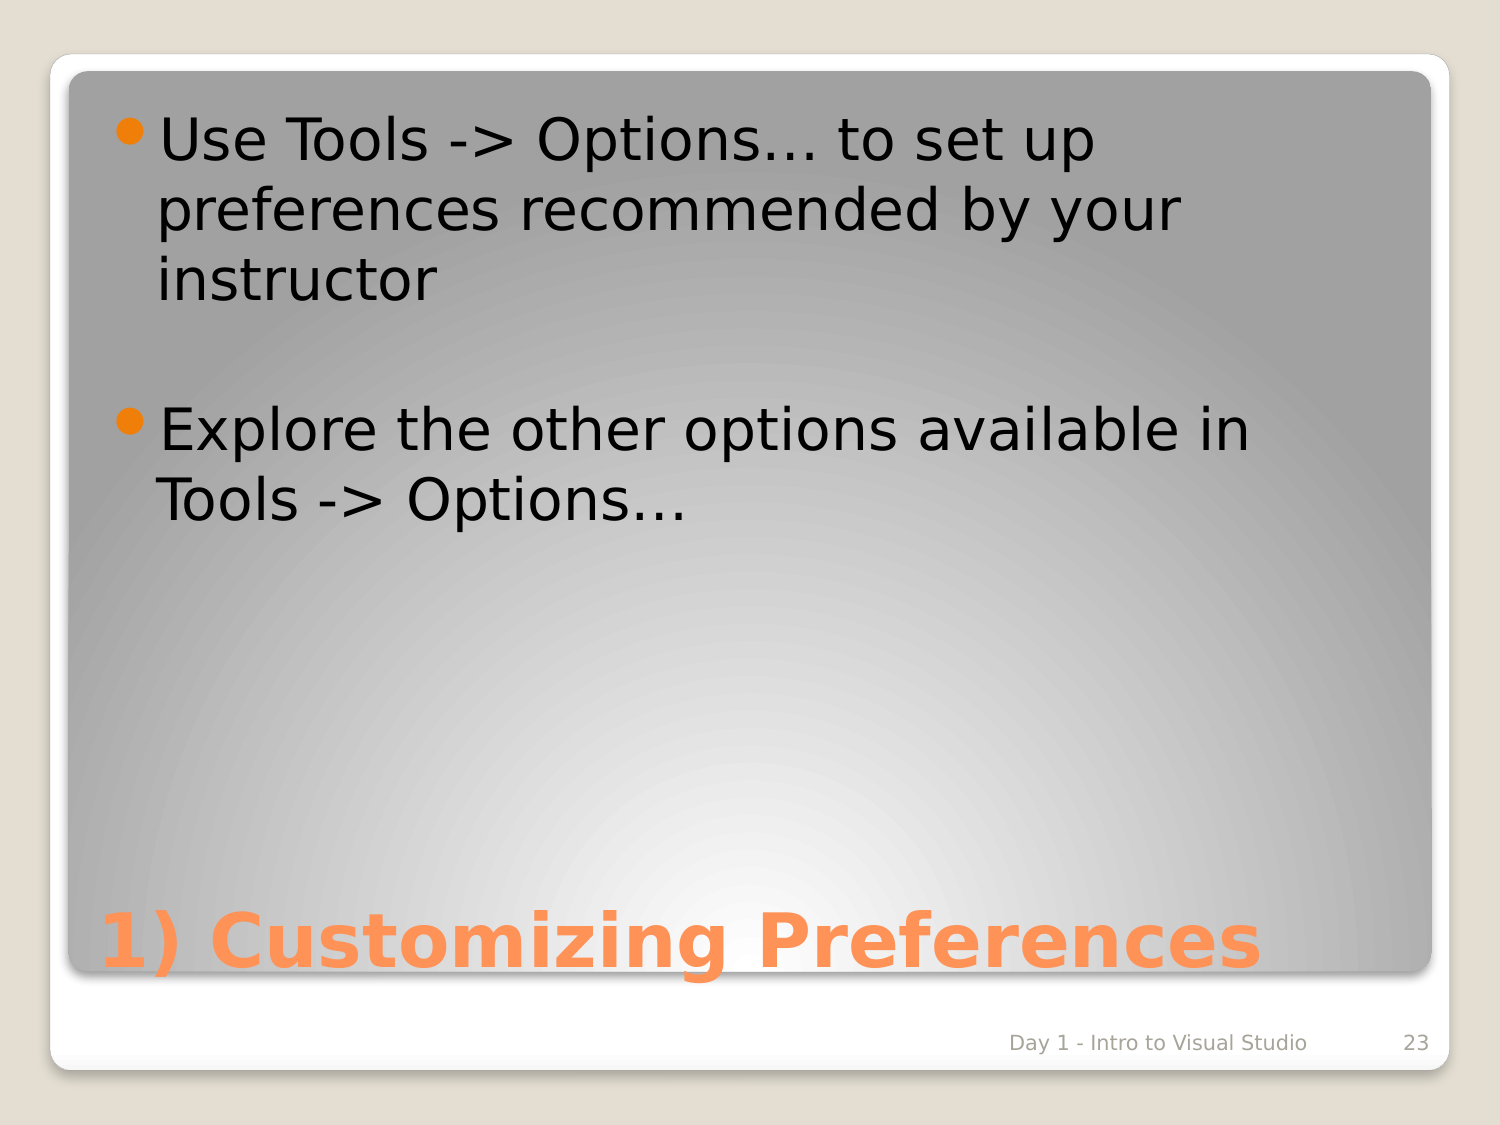

Use Tools -> Options… to set up preferences recommended by your instructor

Explore the other options available in Tools -> Options…
# 1) Customizing Preferences
Day 1 - Intro to Visual Studio
23